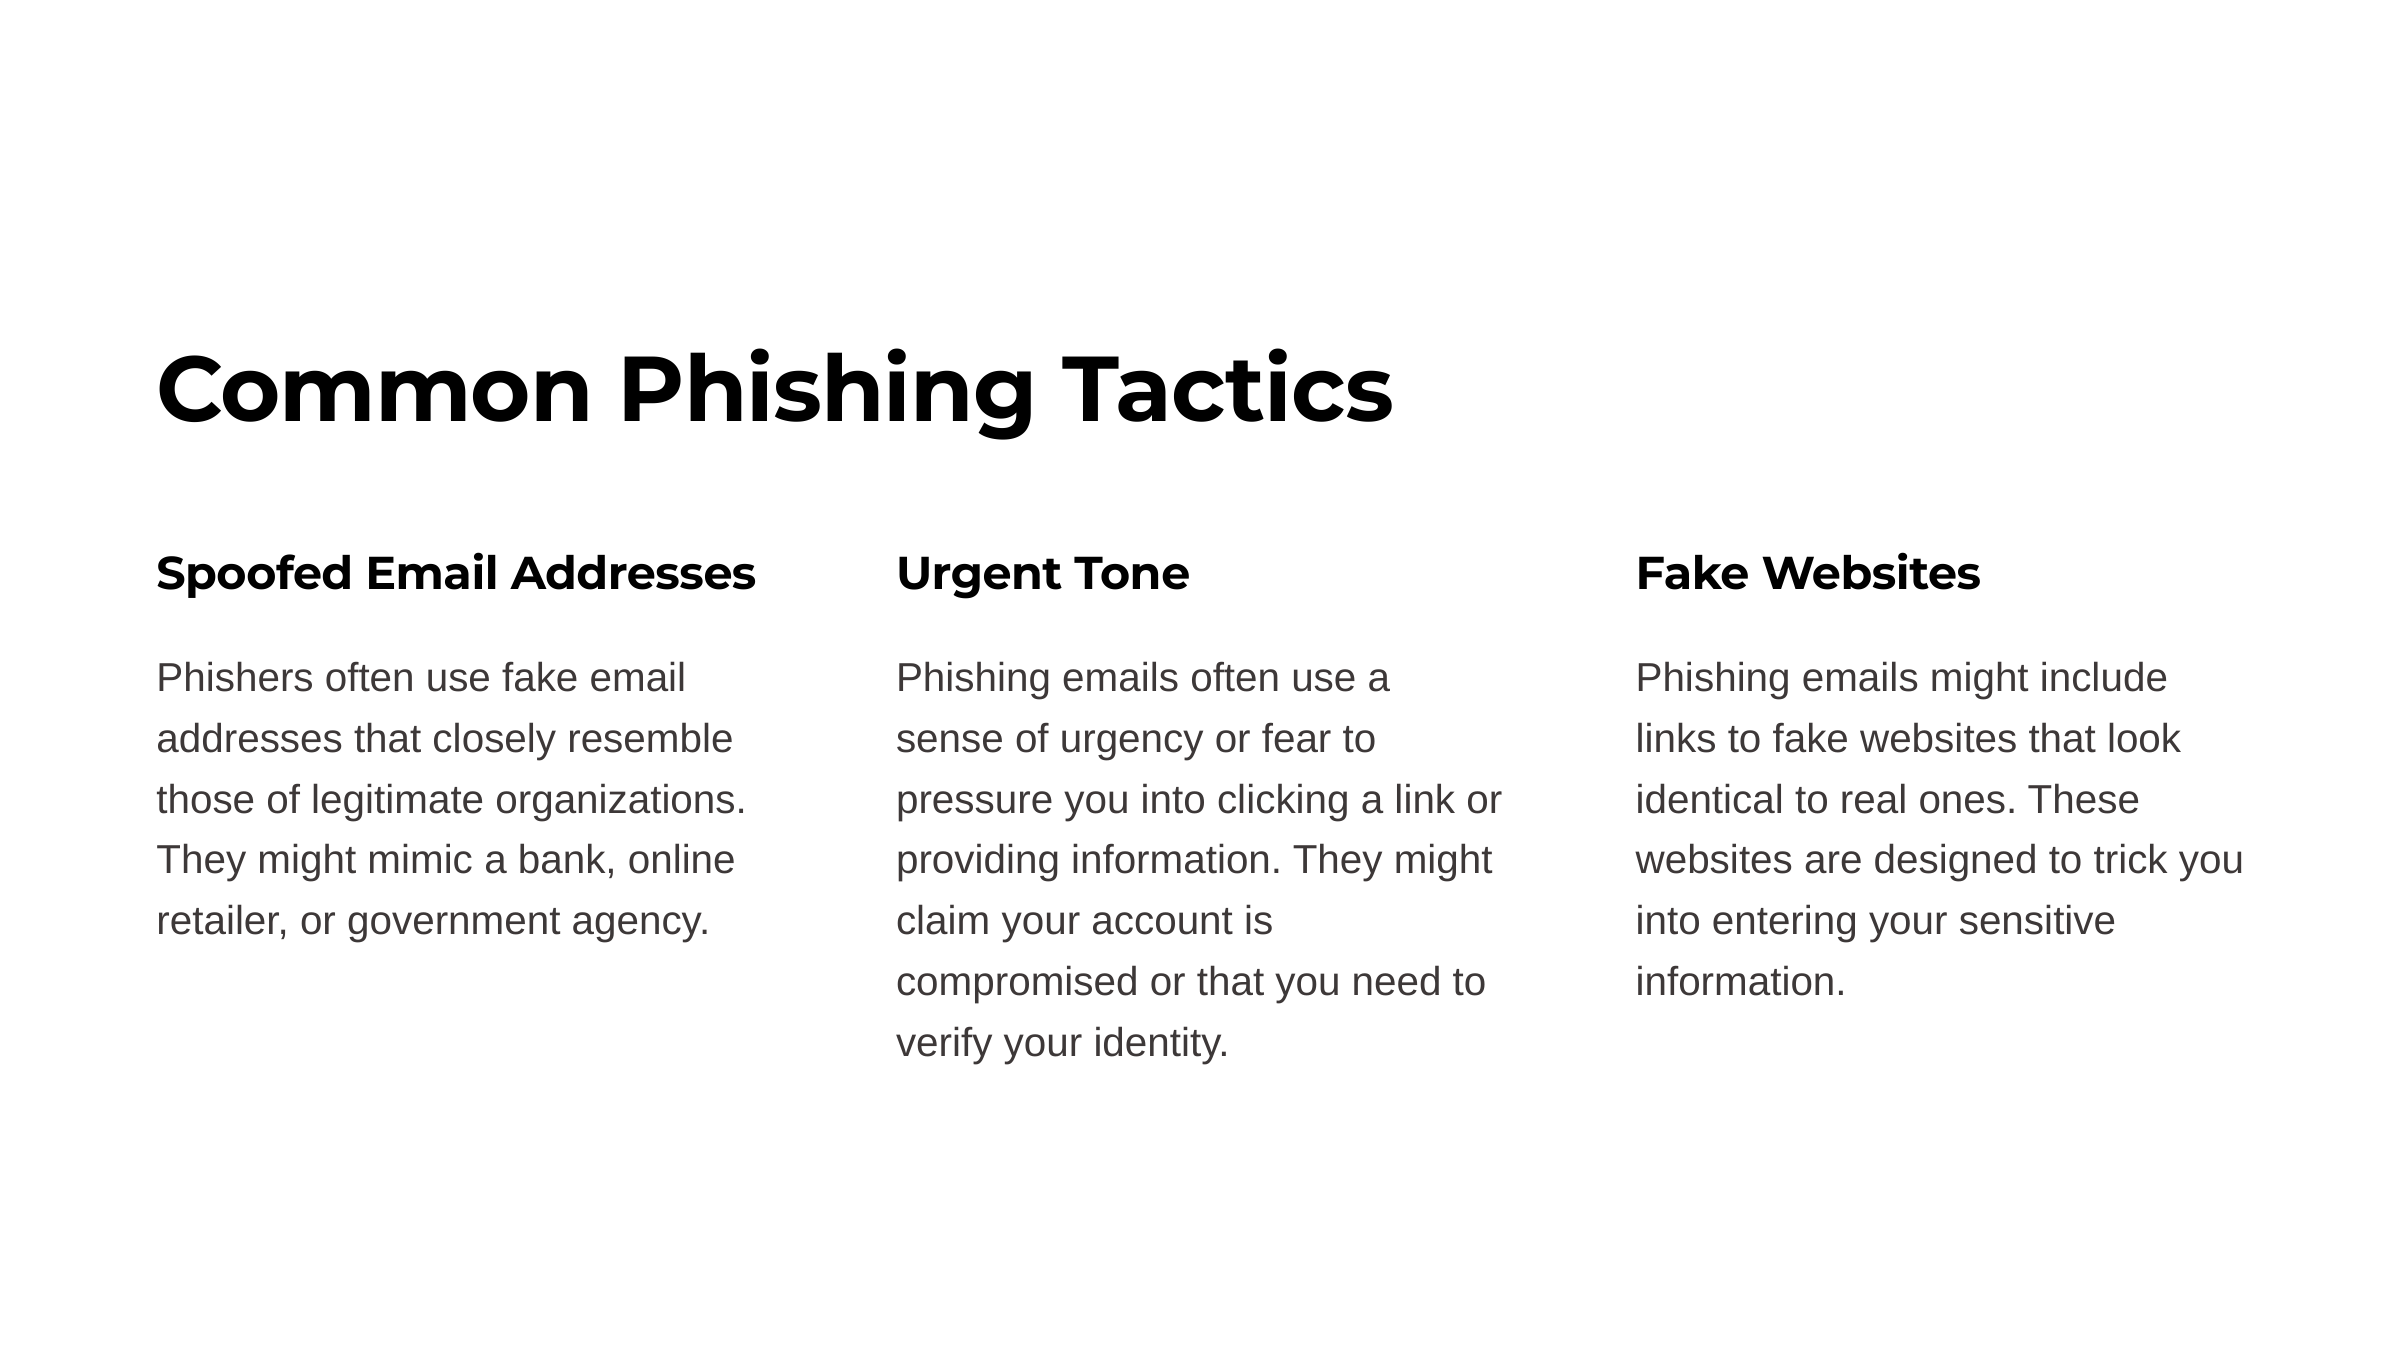

Common Phishing Tactics
Spoofed Email Addresses
Urgent Tone
Fake Websites
Phishers often use fake email addresses that closely resemble those of legitimate organizations. They might mimic a bank, online retailer, or government agency.
Phishing emails often use a sense of urgency or fear to pressure you into clicking a link or providing information. They might claim your account is compromised or that you need to verify your identity.
Phishing emails might include links to fake websites that look identical to real ones. These websites are designed to trick you into entering your sensitive information.